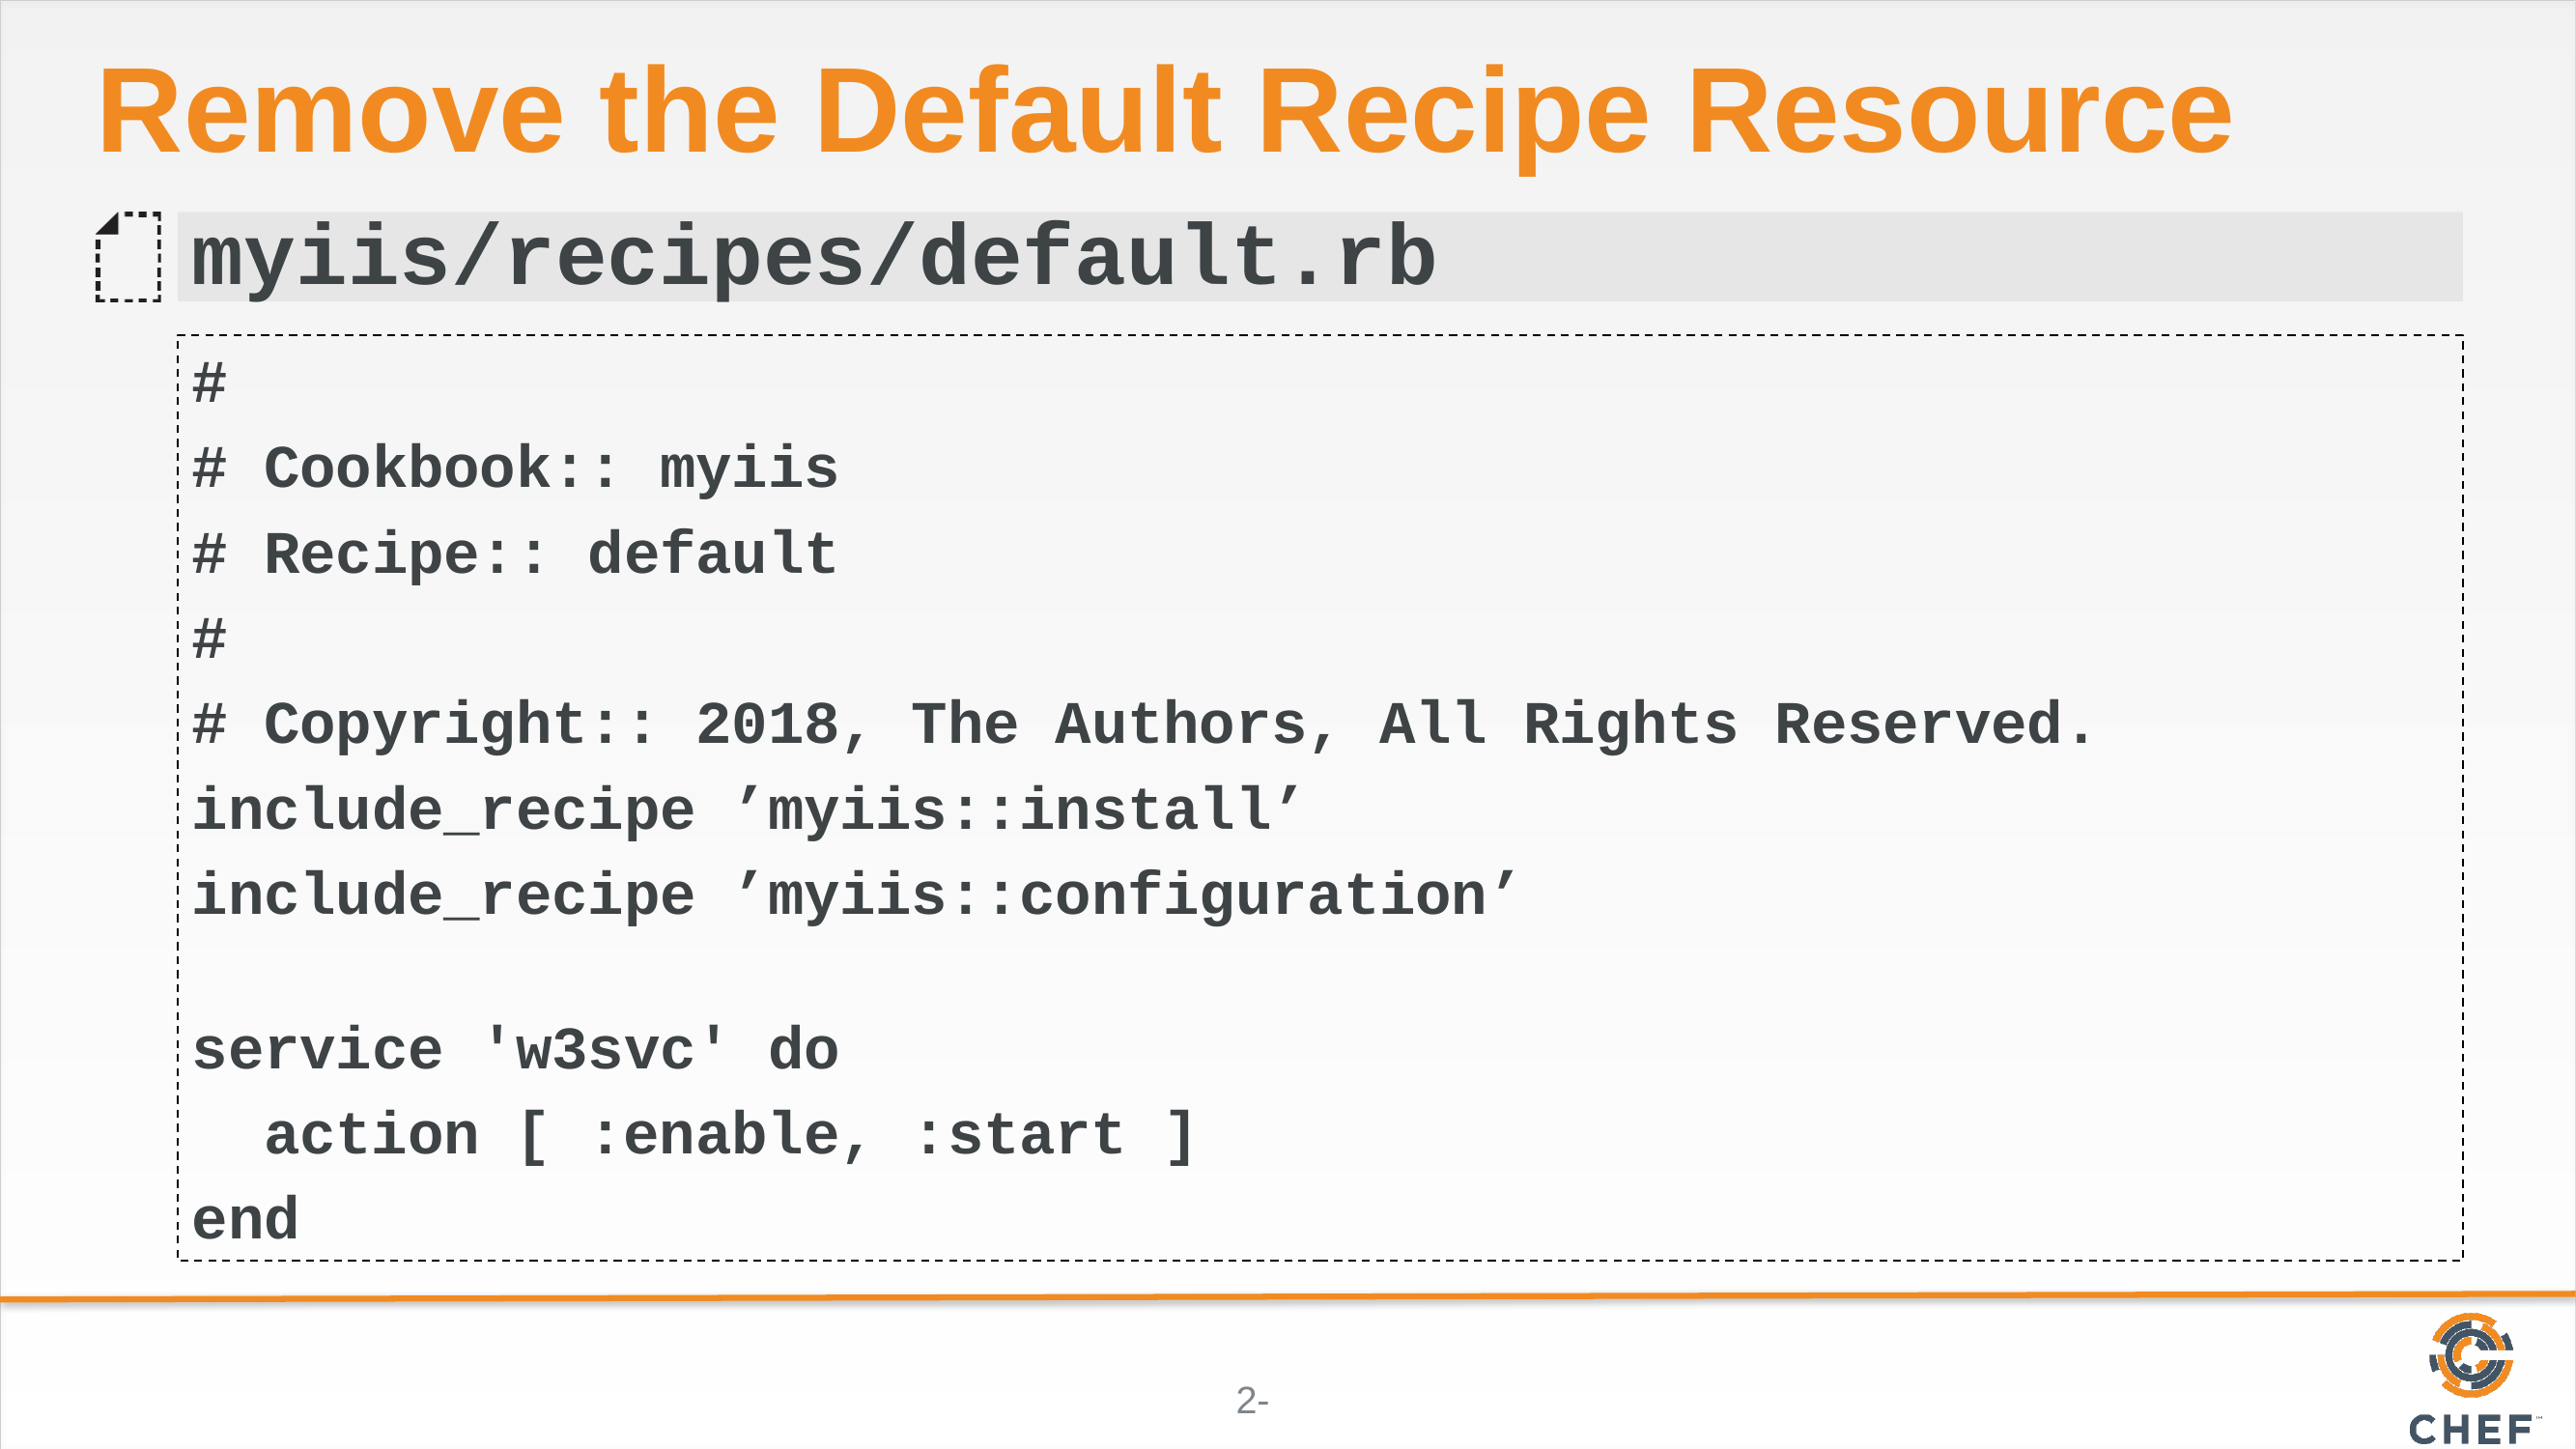

# Remove the Default Recipe Resource
myiis/recipes/default.rb
#
# Cookbook:: myiis
# Recipe:: default
#
# Copyright:: 2018, The Authors, All Rights Reserved.
include_recipe ’myiis::install’
include_recipe ’myiis::configuration’

service 'w3svc' do
  action [ :enable, :start ]
end